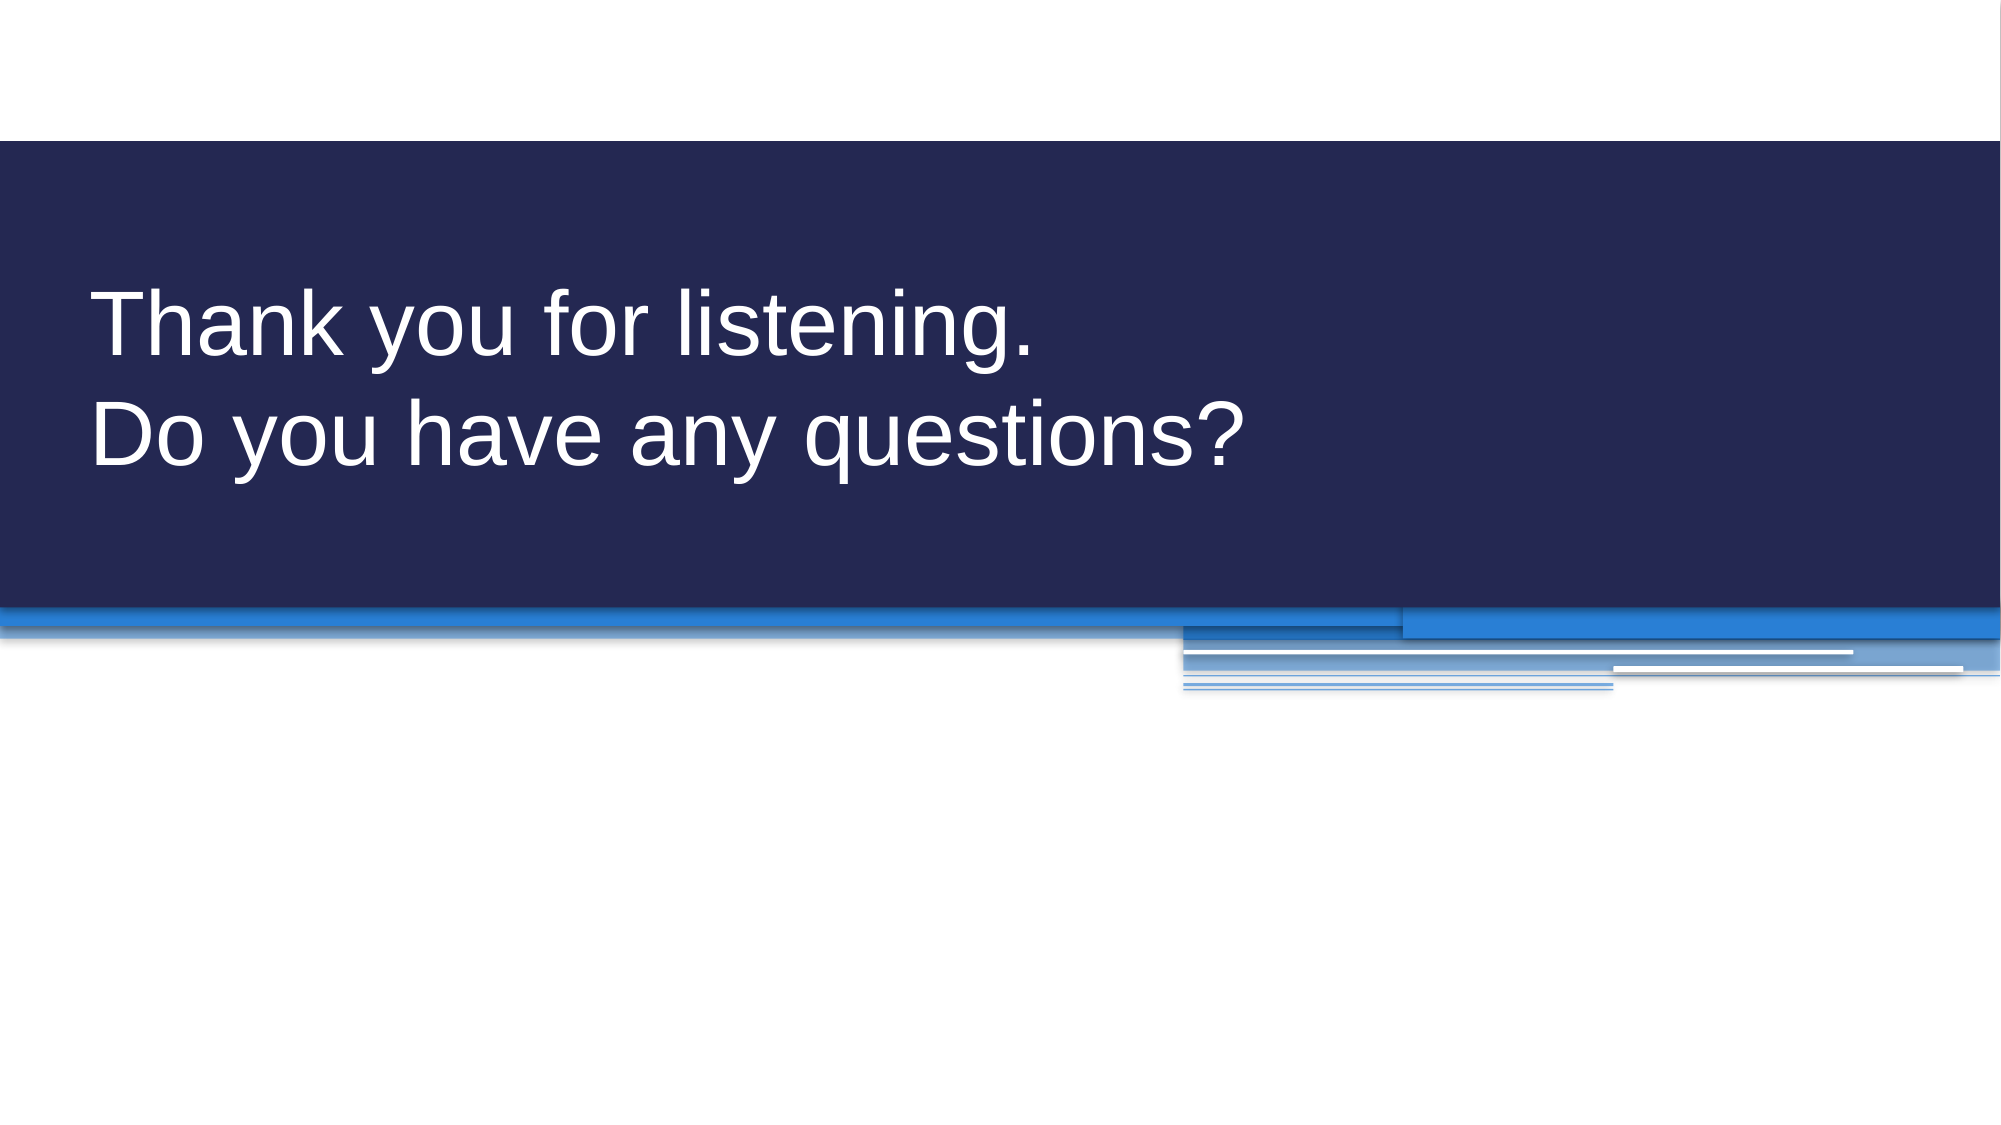

# Thank you for listening. Do you have any questions?